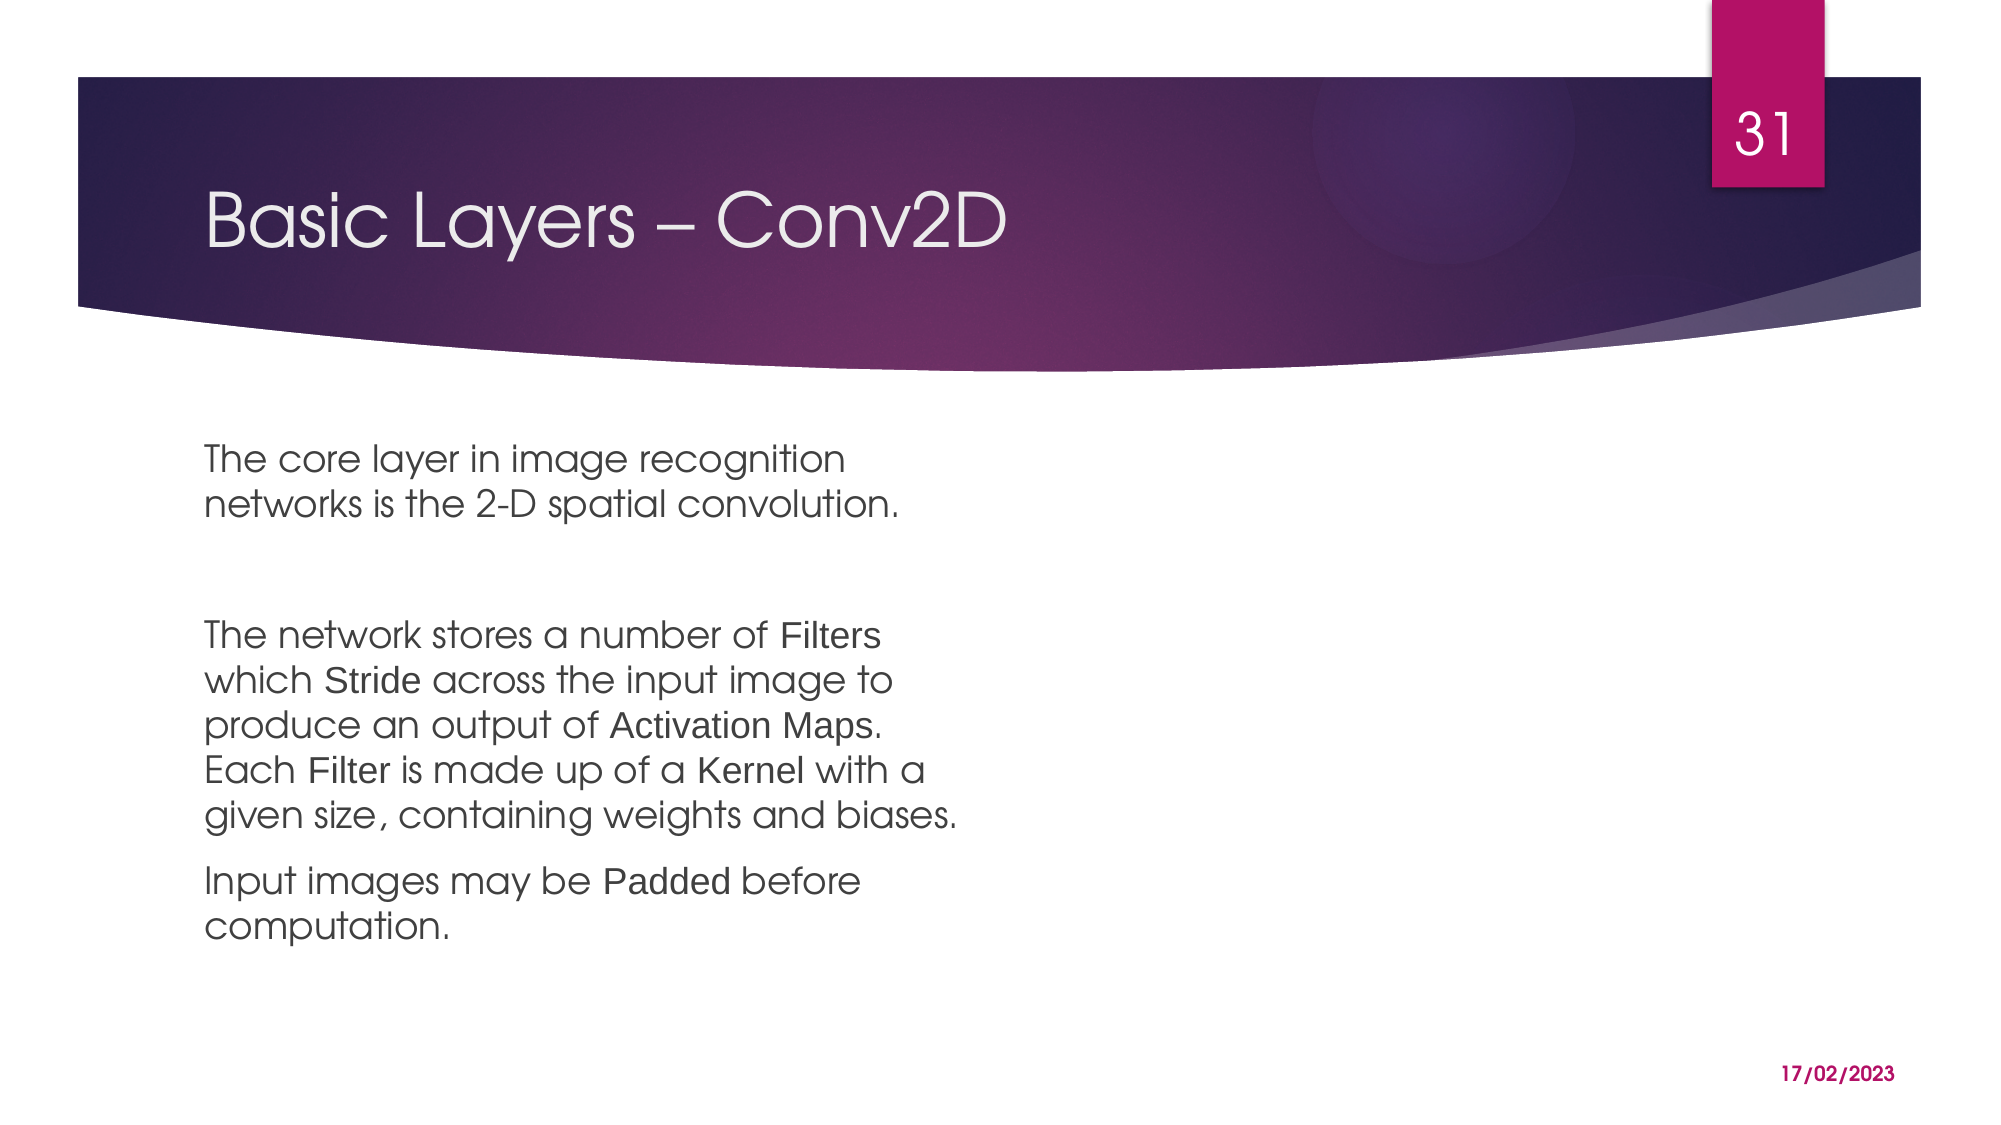

31
# Basic Layers – Conv2D
The core layer in image recognition networks is the 2-D spatial convolution.

The network stores a number of Filters which Stride across the input image to produce an output of Activation Maps. Each Filter is made up of a Kernel with a given size, containing weights and biases.
Input images may be Padded before computation.

17/02/2023